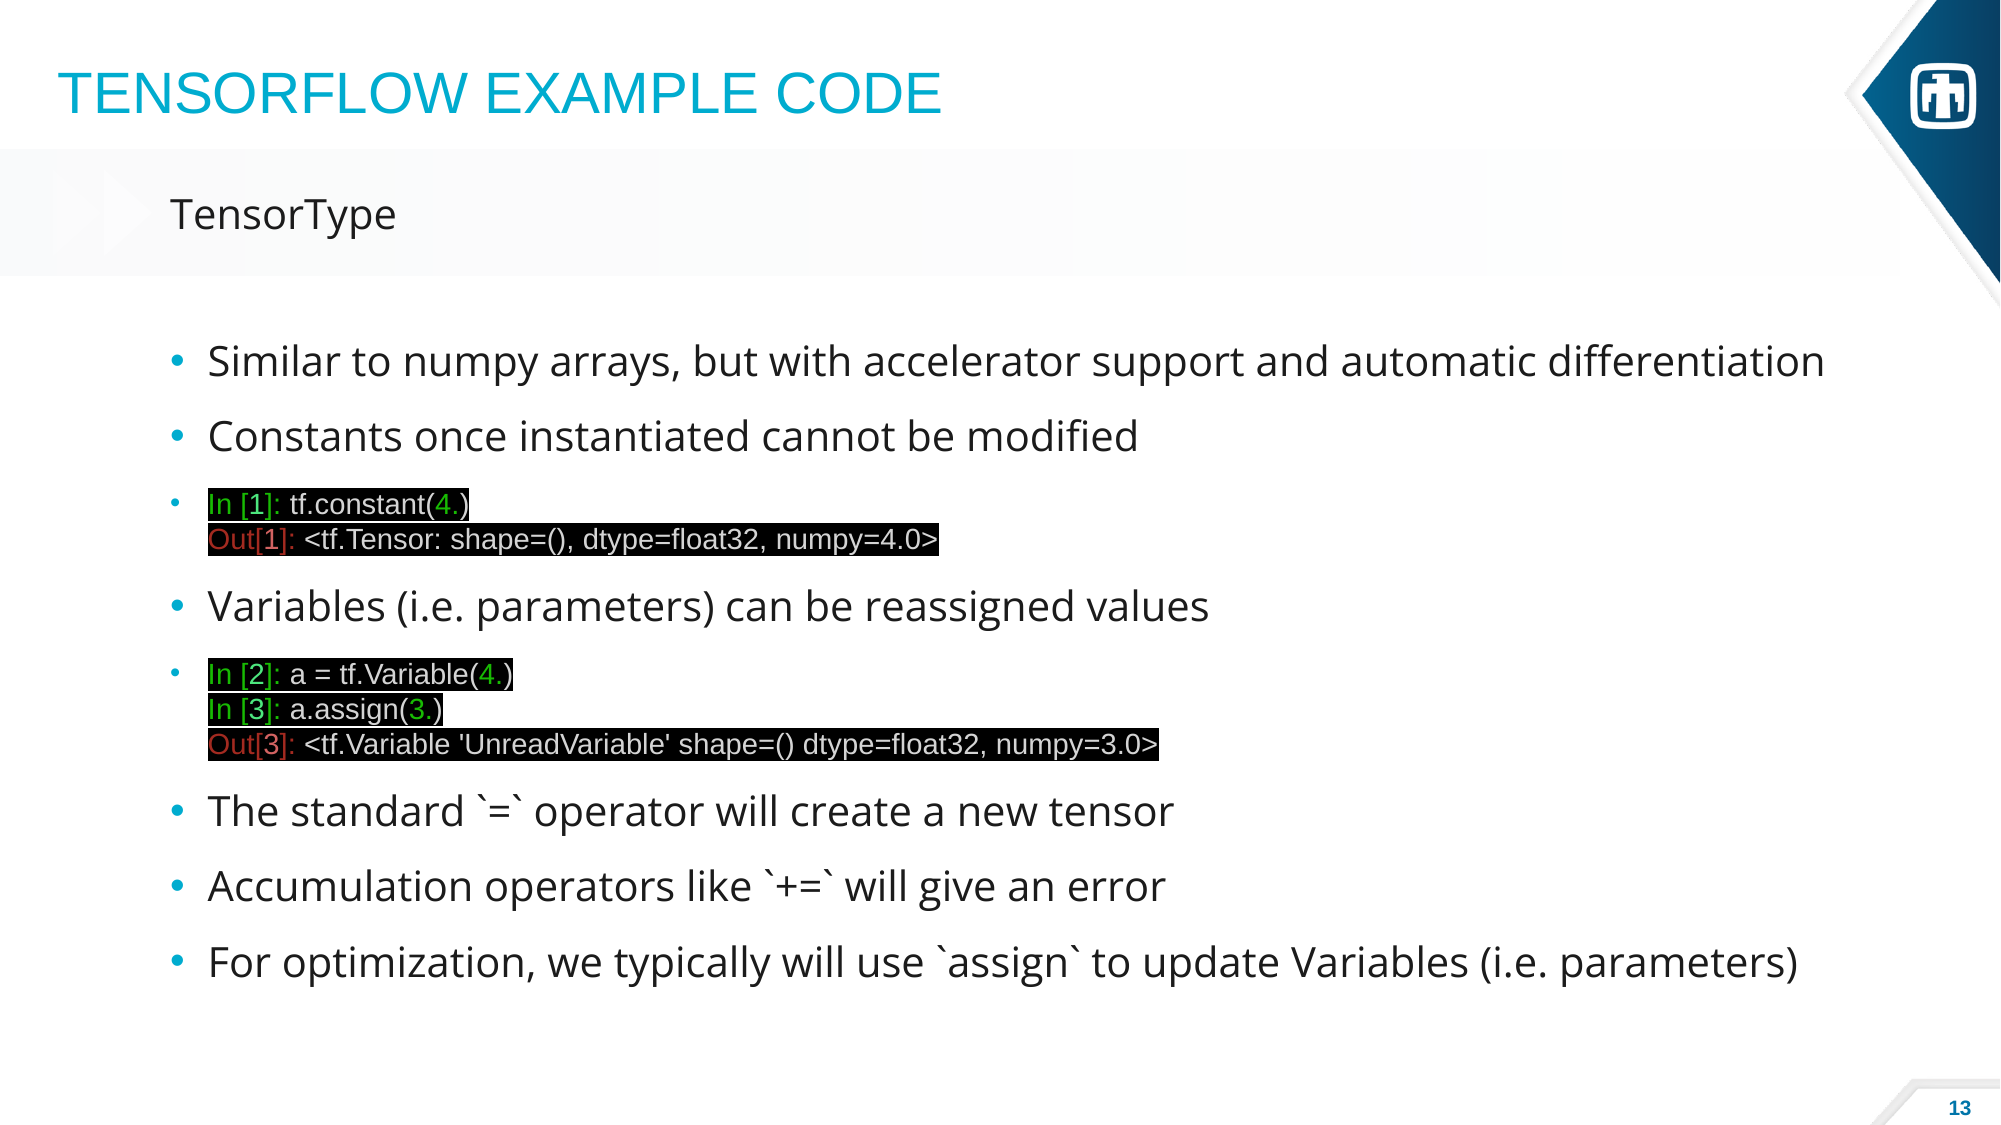

# Tensorflow example code
TensorType
Similar to numpy arrays, but with accelerator support and automatic differentiation
Constants once instantiated cannot be modified
In [1]: tf.constant(4.)
Out[1]: <tf.Tensor: shape=(), dtype=float32, numpy=4.0>
Variables (i.e. parameters) can be reassigned values
In [2]: a = tf.Variable(4.)
In [3]: a.assign(3.)
Out[3]: <tf.Variable 'UnreadVariable' shape=() dtype=float32, numpy=3.0>
The standard `=` operator will create a new tensor
Accumulation operators like `+=` will give an error
For optimization, we typically will use `assign` to update Variables (i.e. parameters)

13